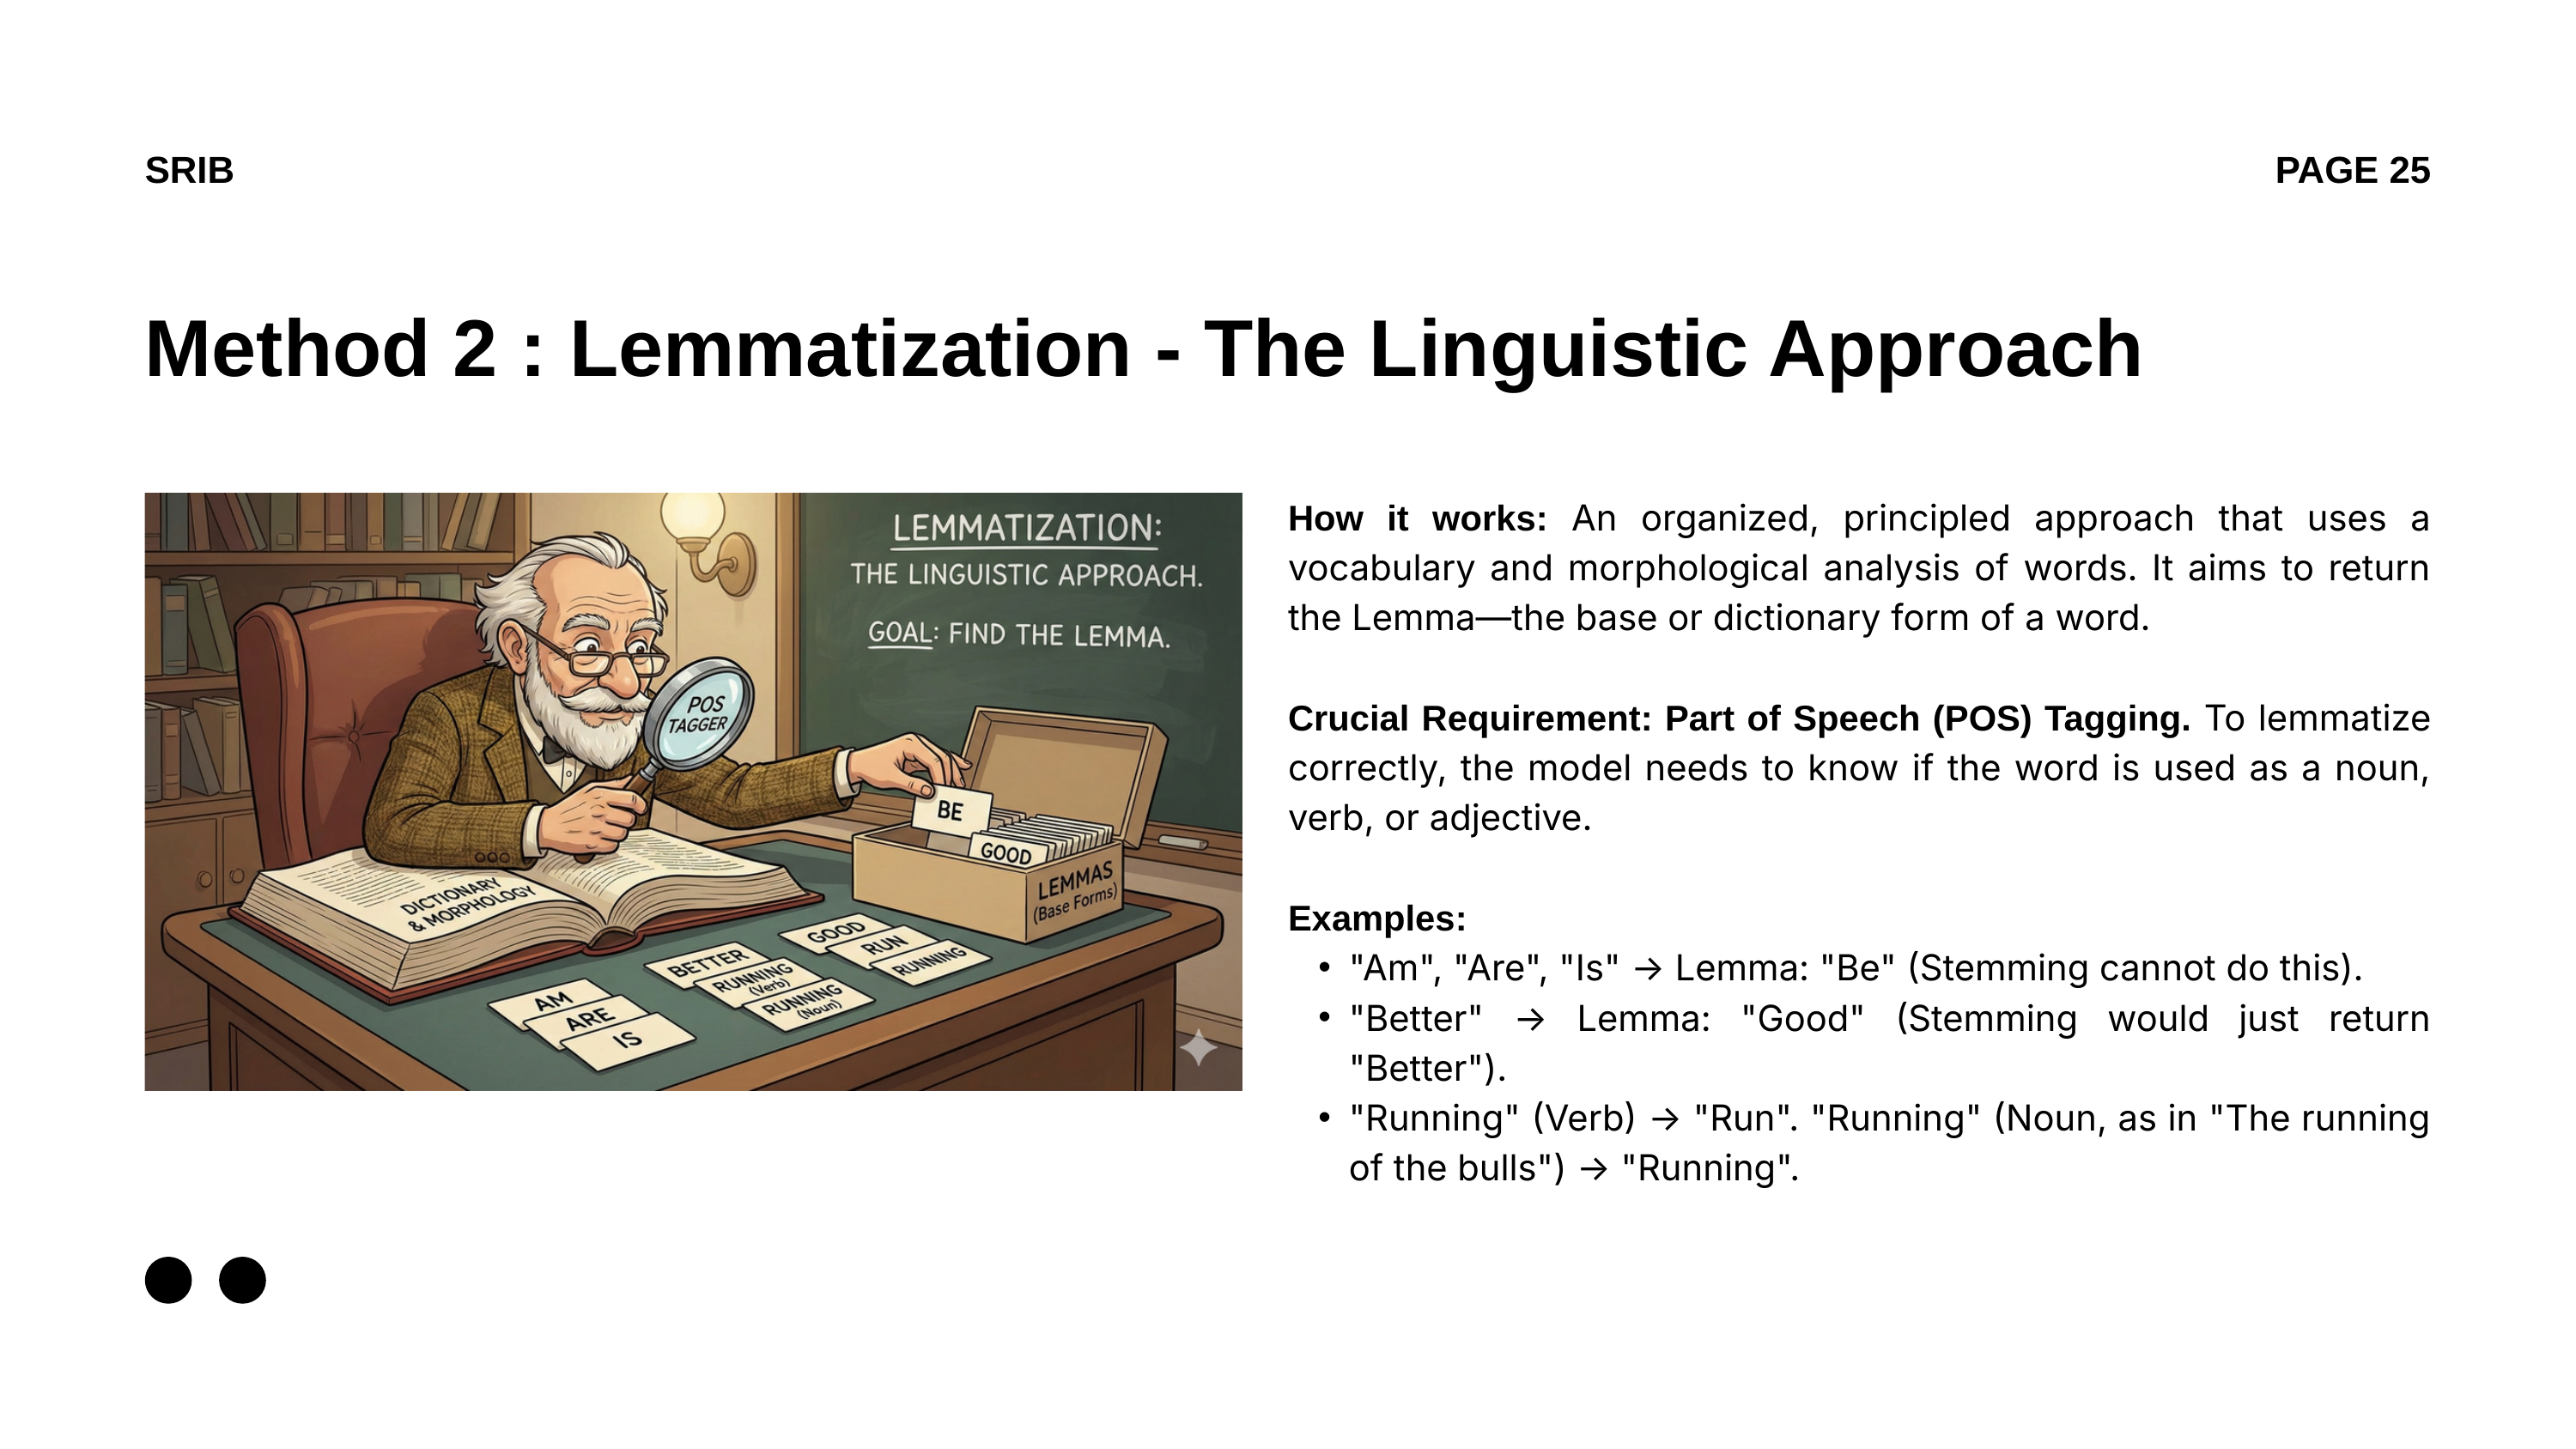

SRIB
PAGE 25
Method 2 : Lemmatization - The Linguistic Approach
How it works: An organized, principled approach that uses a vocabulary and morphological analysis of words. It aims to return the Lemma—the base or dictionary form of a word.

Crucial Requirement: Part of Speech (POS) Tagging. To lemmatize correctly, the model needs to know if the word is used as a noun, verb, or adjective.

Examples:
"Am", "Are", "Is" -> Lemma: "Be" (Stemming cannot do this).
"Better" -> Lemma: "Good" (Stemming would just return "Better").
"Running" (Verb) -> "Run". "Running" (Noun, as in "The running of the bulls") -> "Running".